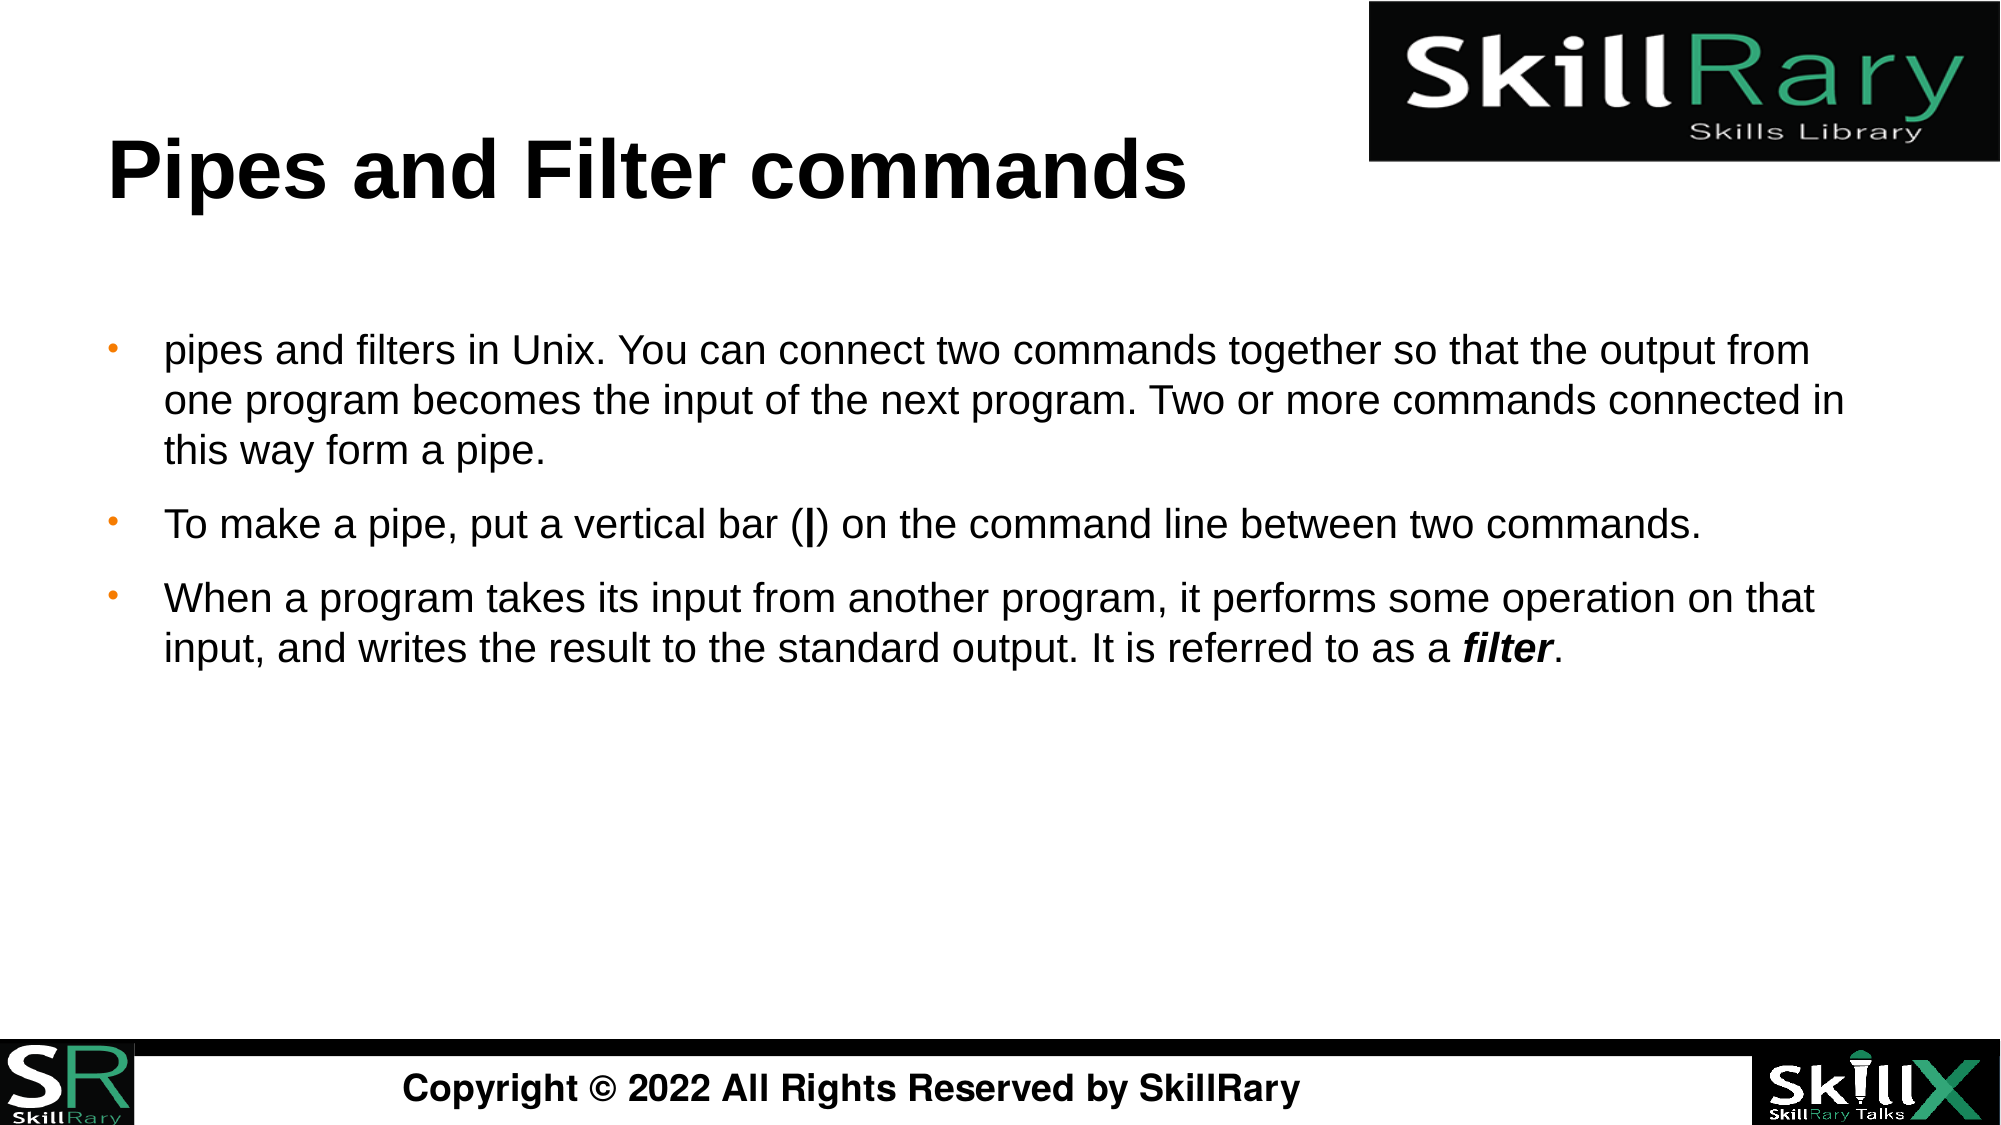

# Pipes and Filter commands
pipes and filters in Unix. You can connect two commands together so that the output from one program becomes the input of the next program. Two or more commands connected in this way form a pipe.
To make a pipe, put a vertical bar (|) on the command line between two commands.
When a program takes its input from another program, it performs some operation on that input, and writes the result to the standard output. It is referred to as a filter.